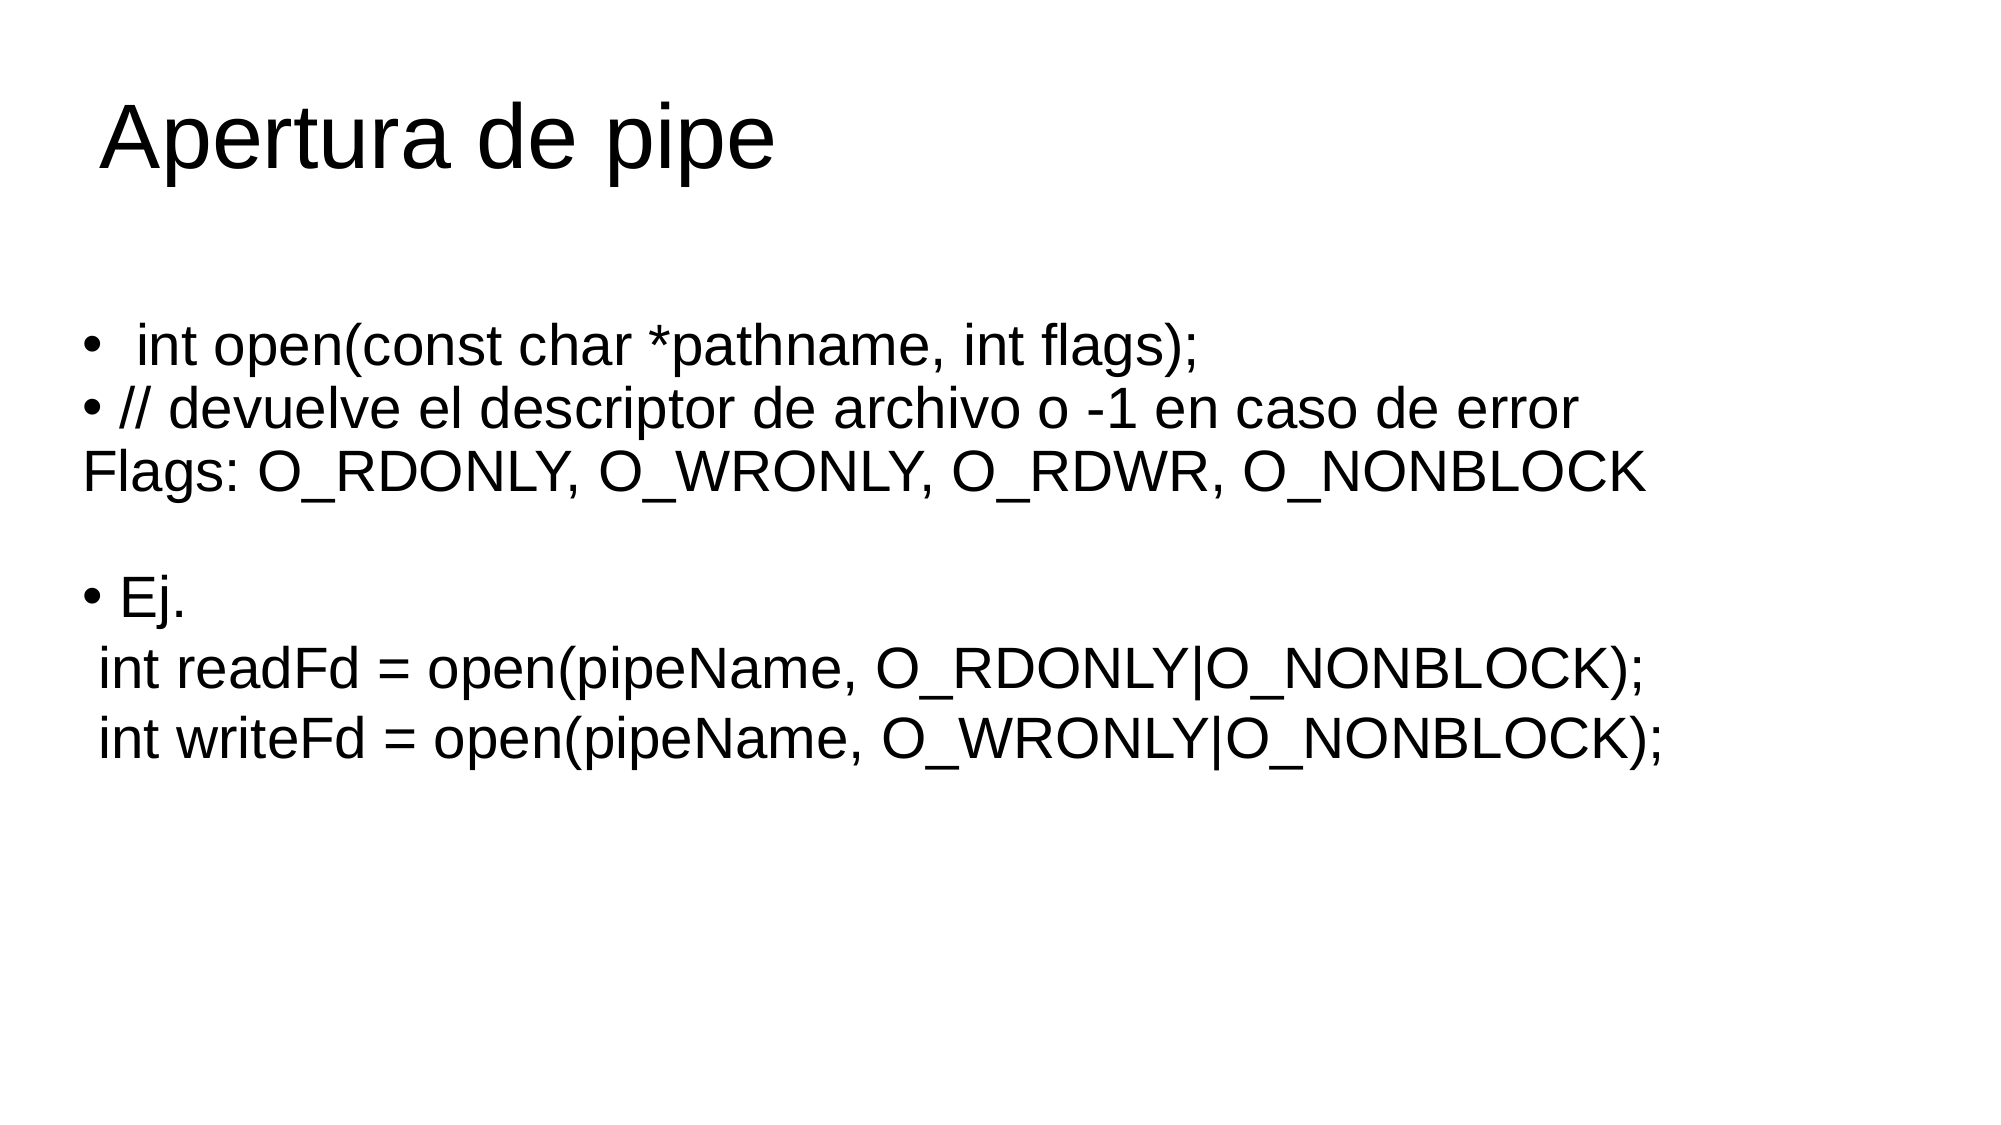

Apertura de pipe
 int open(const char *pathname, int flags);
// devuelve el descriptor de archivo o -1 en caso de error
Flags: O_RDONLY, O_WRONLY, O_RDWR, O_NONBLOCK

Ej.
 int readFd = open(pipeName, O_RDONLY|O_NONBLOCK);
 int writeFd = open(pipeName, O_WRONLY|O_NONBLOCK);